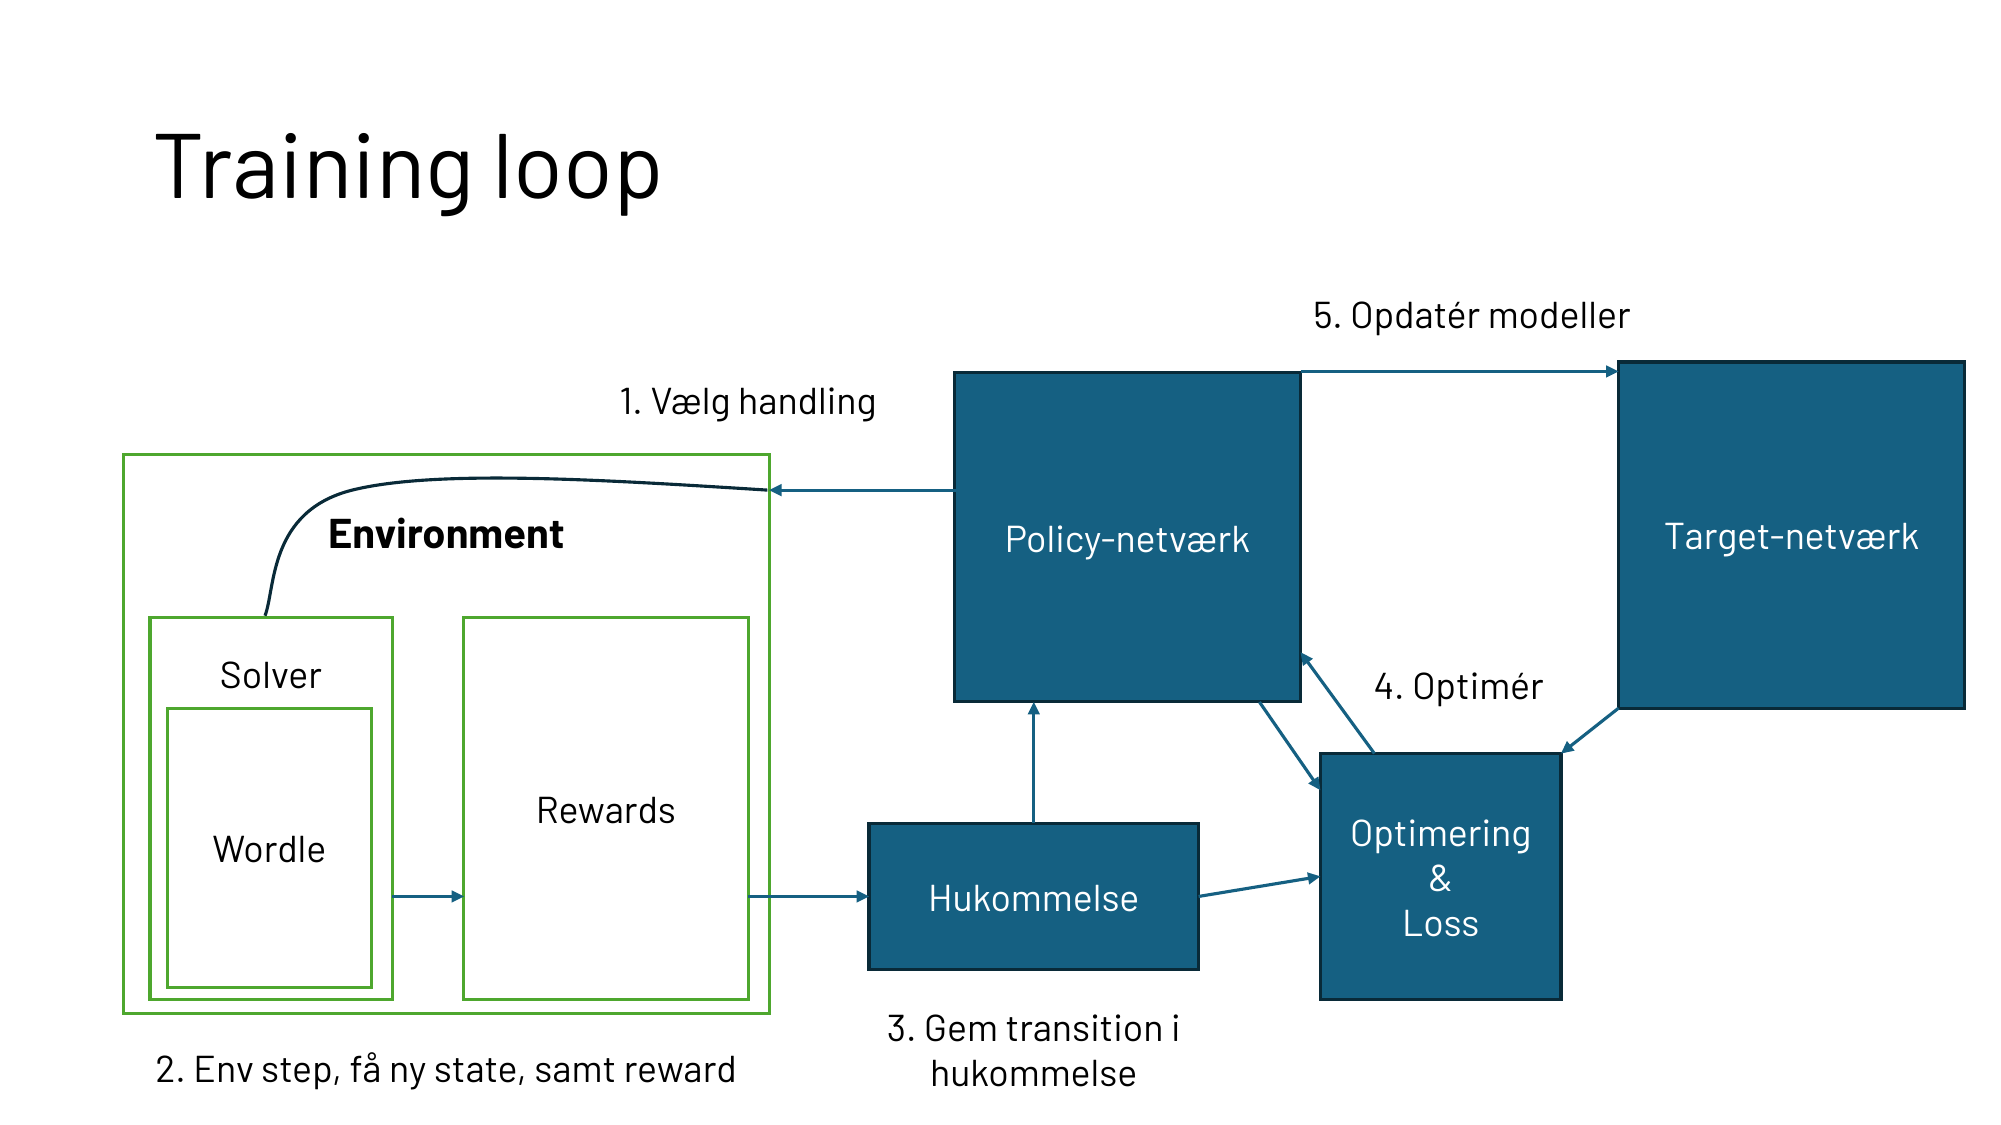

# Training loop
5. Opdatér modeller
Target-netværk
1. Vælg handling
Policy-netværk
Environment

Solver

Rewards
4. Optimér
Wordle
Optimering
&
Loss
Hukommelse
3. Gem transition i hukommelse
2. Env step, få ny state, samt reward